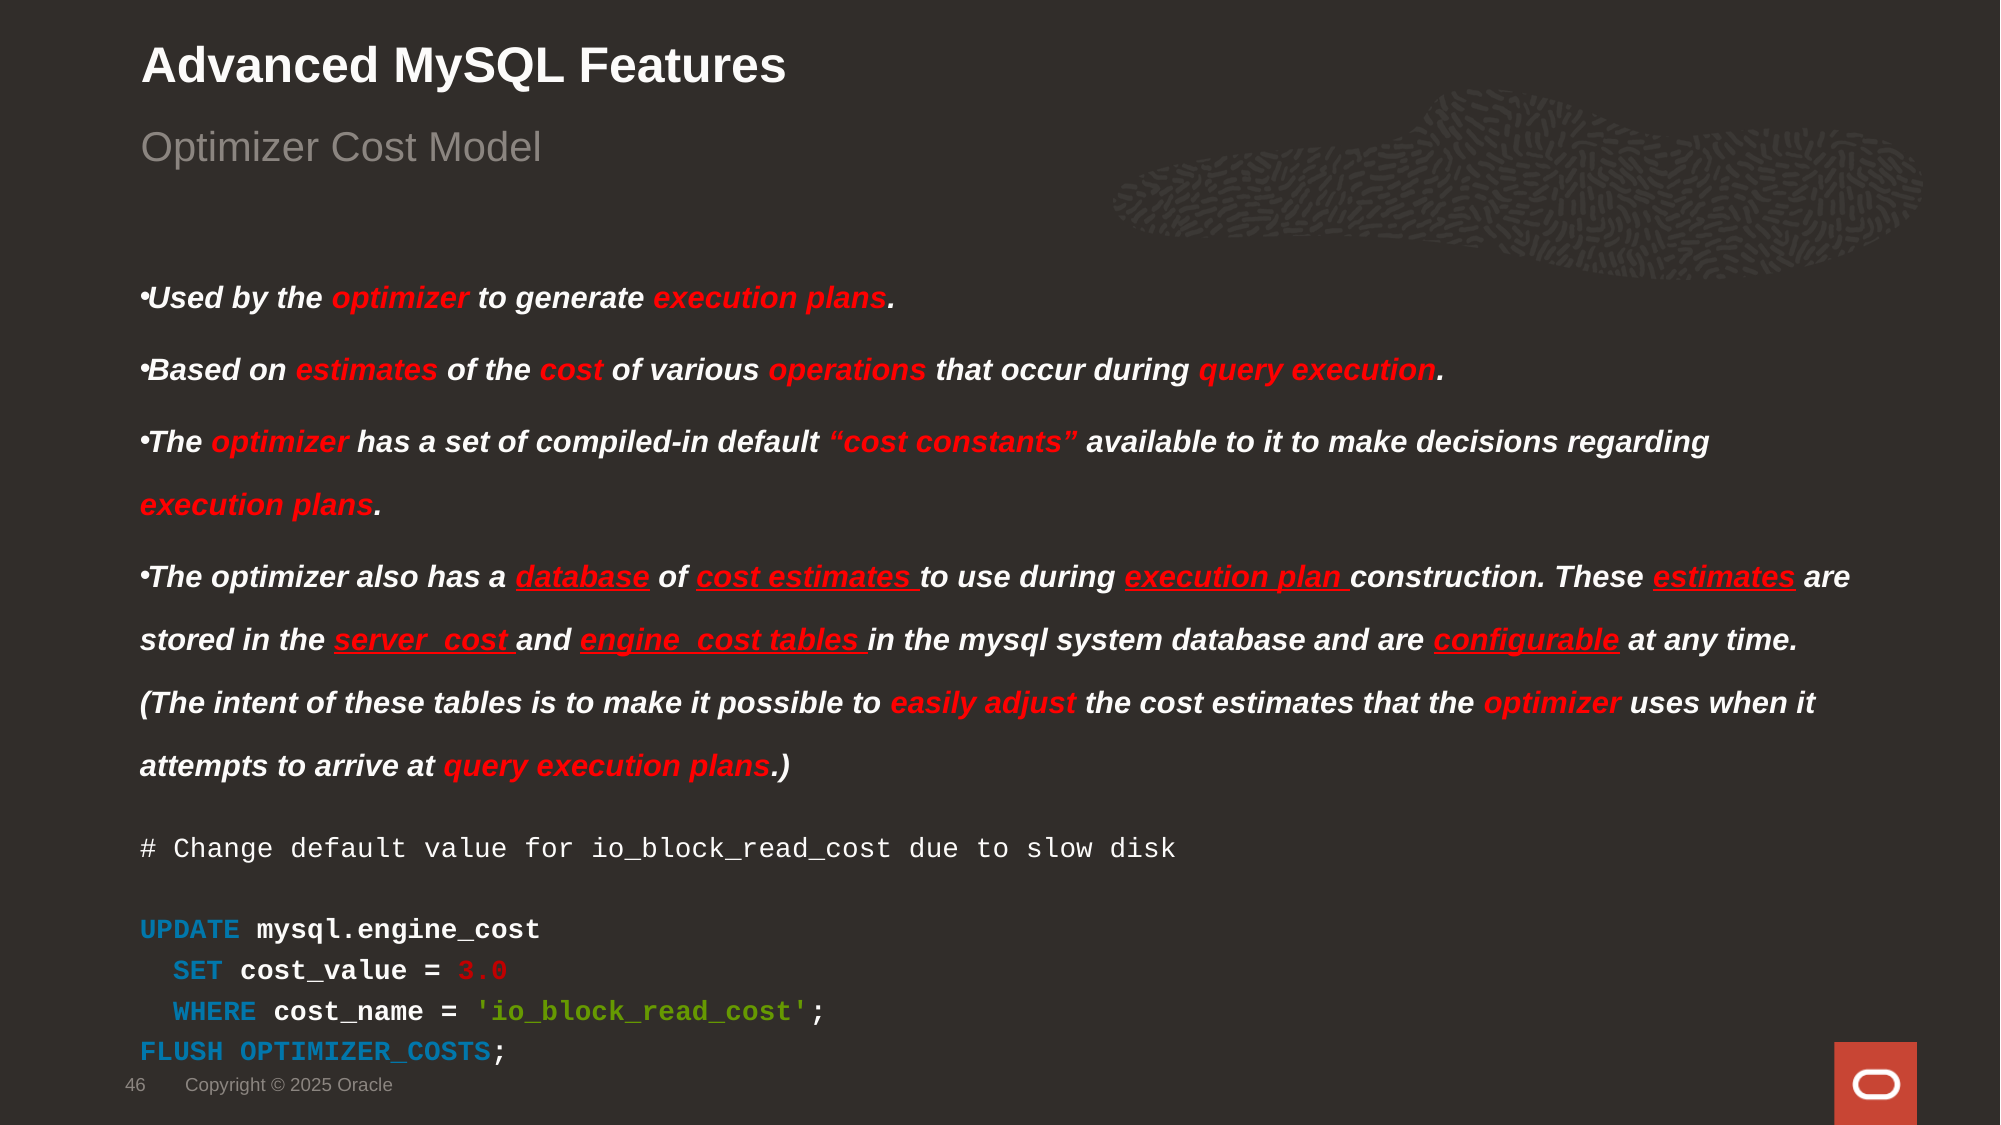

Advanced MySQL Features
Optimizer Cost Model
Used by the optimizer to generate execution plans.
Based on estimates of the cost of various operations that occur during query execution.
The optimizer has a set of compiled-in default “cost constants” available to it to make decisions regarding execution plans.
The optimizer also has a database of cost estimates to use during execution plan construction. These estimates are stored in the server_cost and engine_cost tables in the mysql system database and are configurable at any time. (The intent of these tables is to make it possible to easily adjust the cost estimates that the optimizer uses when it attempts to arrive at query execution plans.)

# Change default value for io_block_read_cost due to slow disk

UPDATE mysql.engine_cost
  SET cost_value = 3.0
  WHERE cost_name = 'io_block_read_cost';
FLUSH OPTIMIZER_COSTS;

46
Copyright © 2025 Oracle